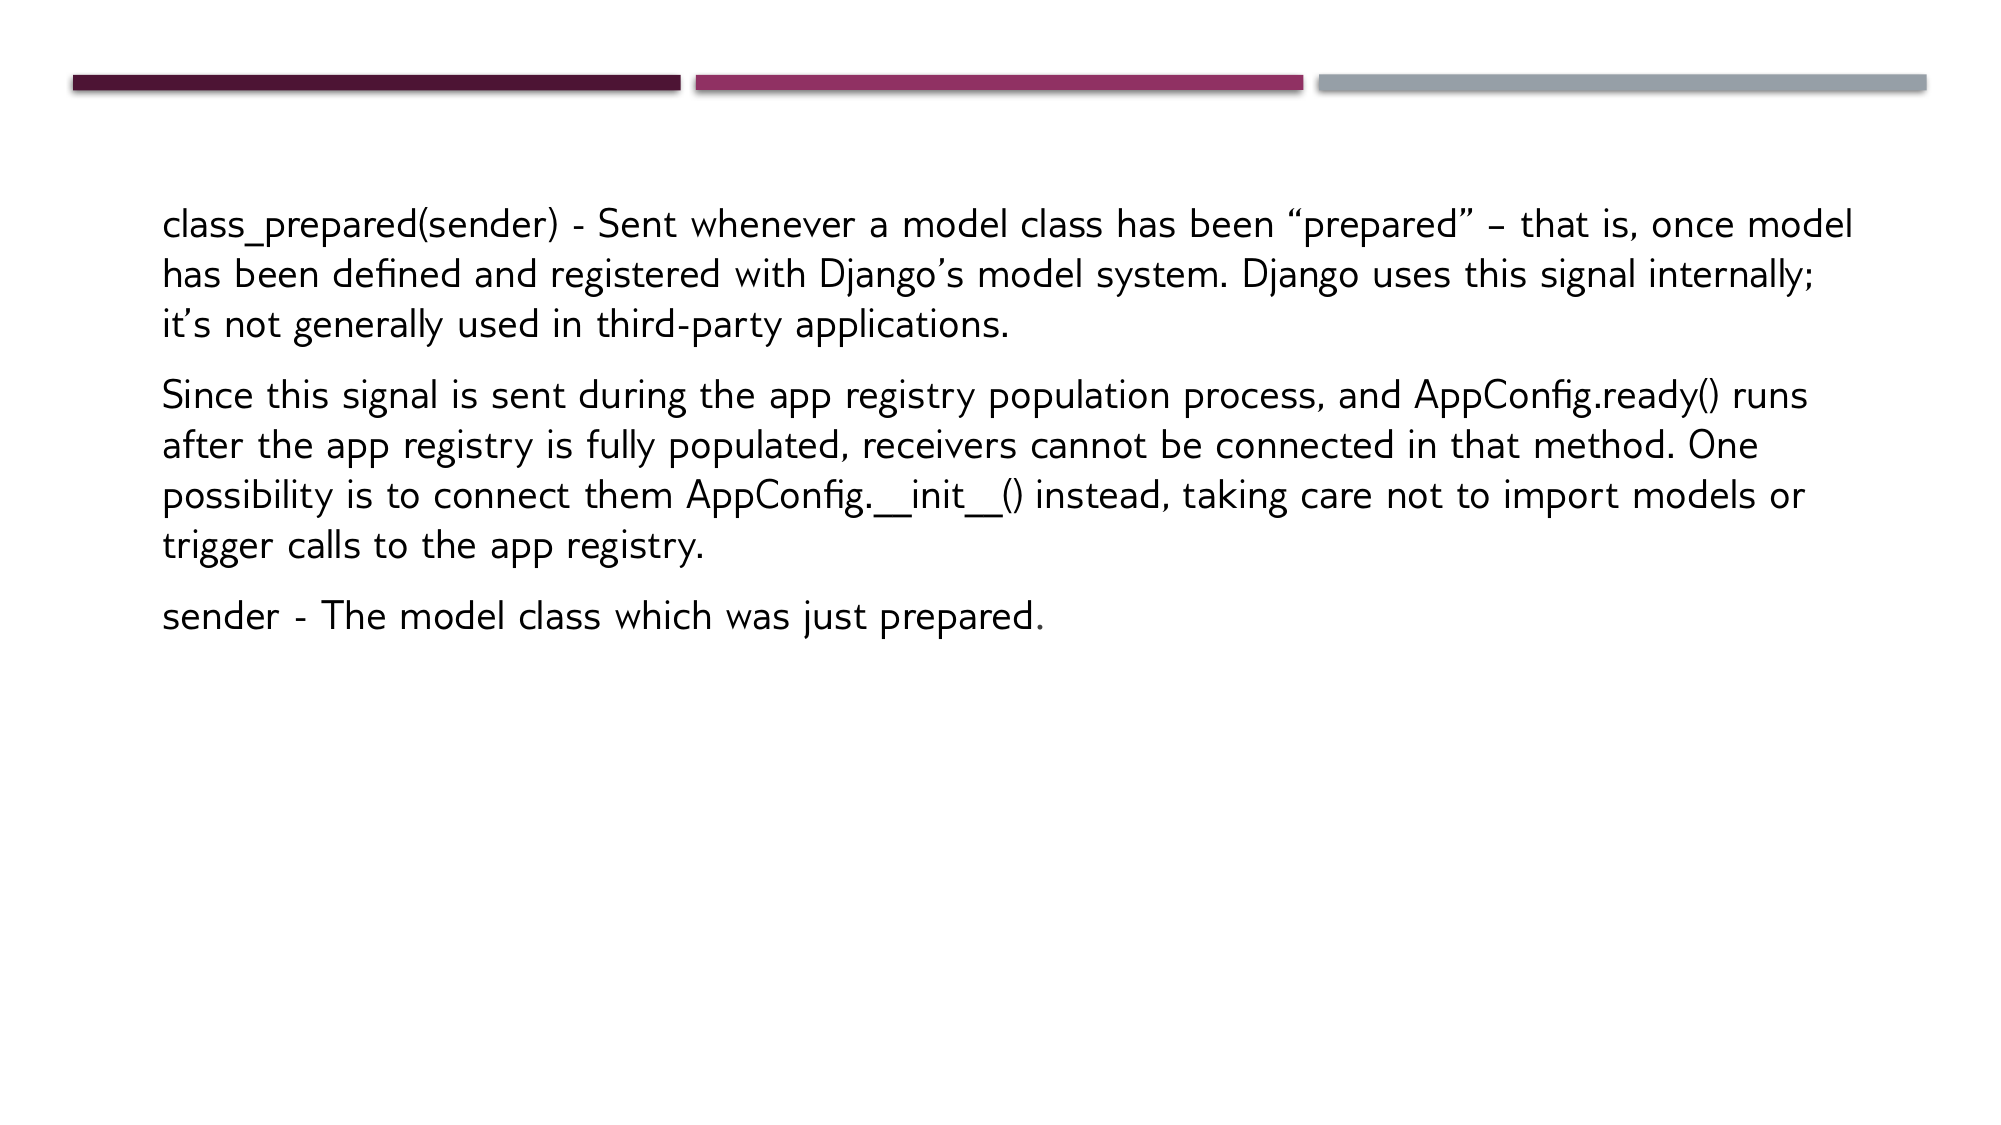

class_prepared(sender) - Sent whenever a model class has been “prepared” – that is, once model has been defined and registered with Django’s model system. Django uses this signal internally; it’s not generally used in third-party applications.
Since this signal is sent during the app registry population process, and AppConfig.ready() runs after the app registry is fully populated, receivers cannot be connected in that method. One possibility is to connect them AppConfig.__init__() instead, taking care not to import models or trigger calls to the app registry.
sender - The model class which was just prepared.